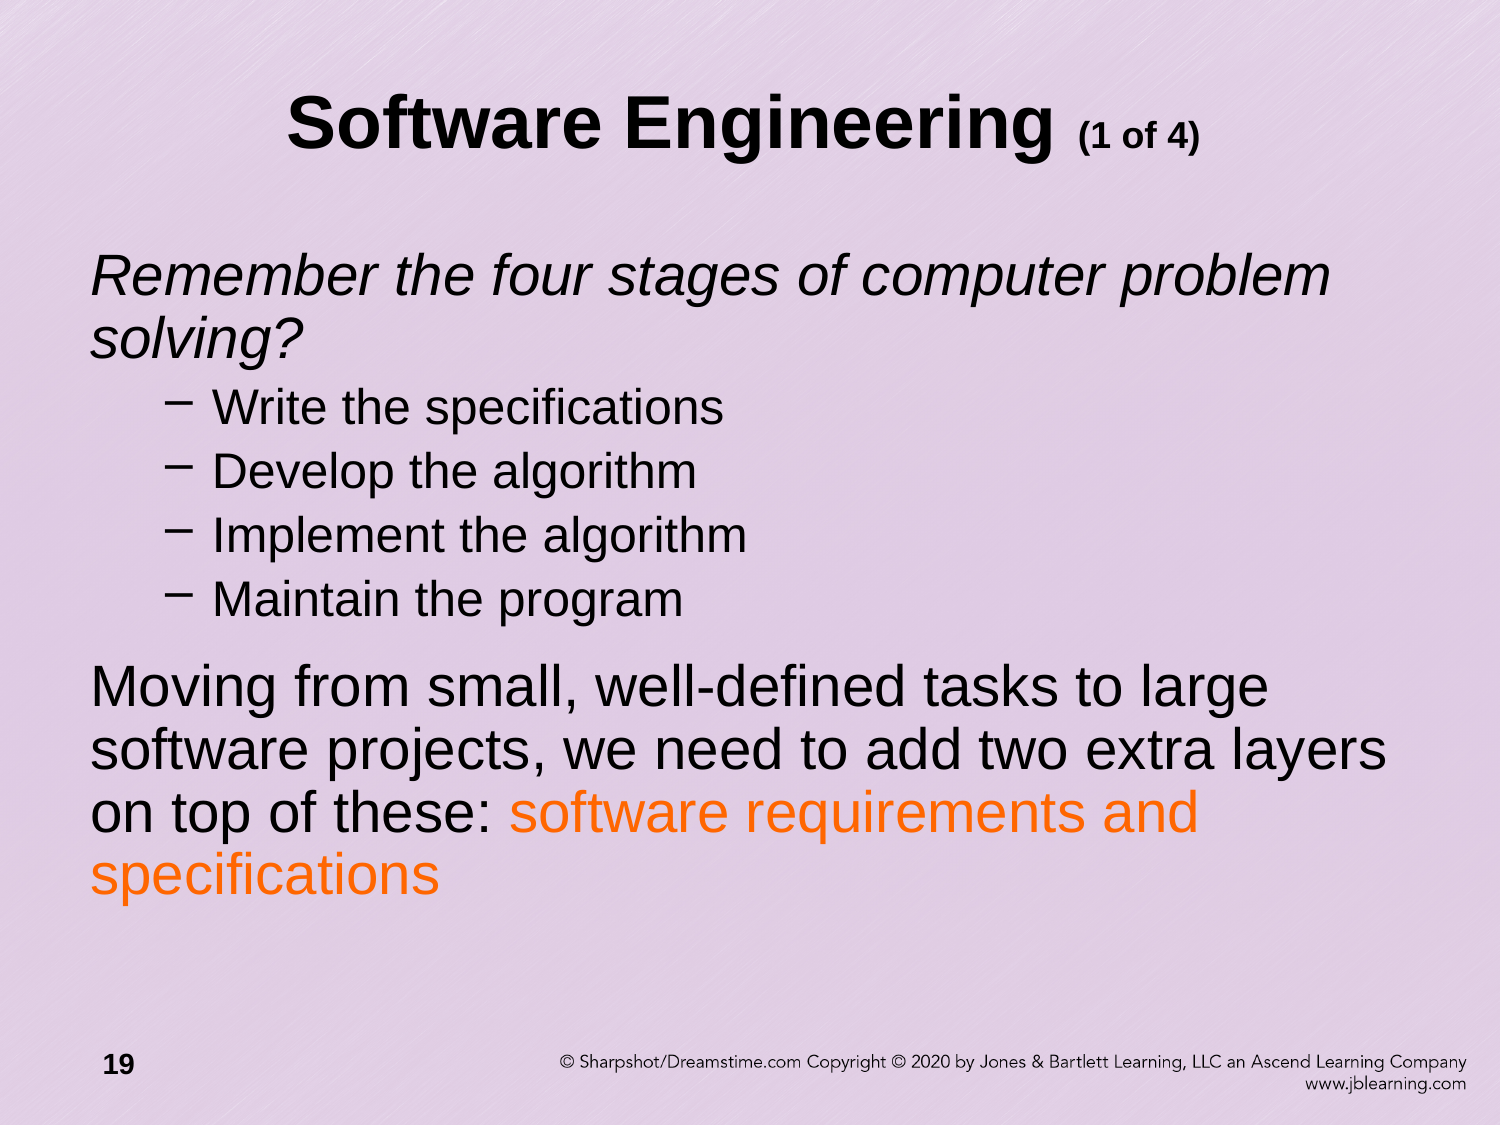

# Software Engineering (1 of 4)
Remember the four stages of computer problem solving?
Write the specifications
Develop the algorithm
Implement the algorithm
Maintain the program
Moving from small, well-defined tasks to large software projects, we need to add two extra layers on top of these: software requirements and specifications
19